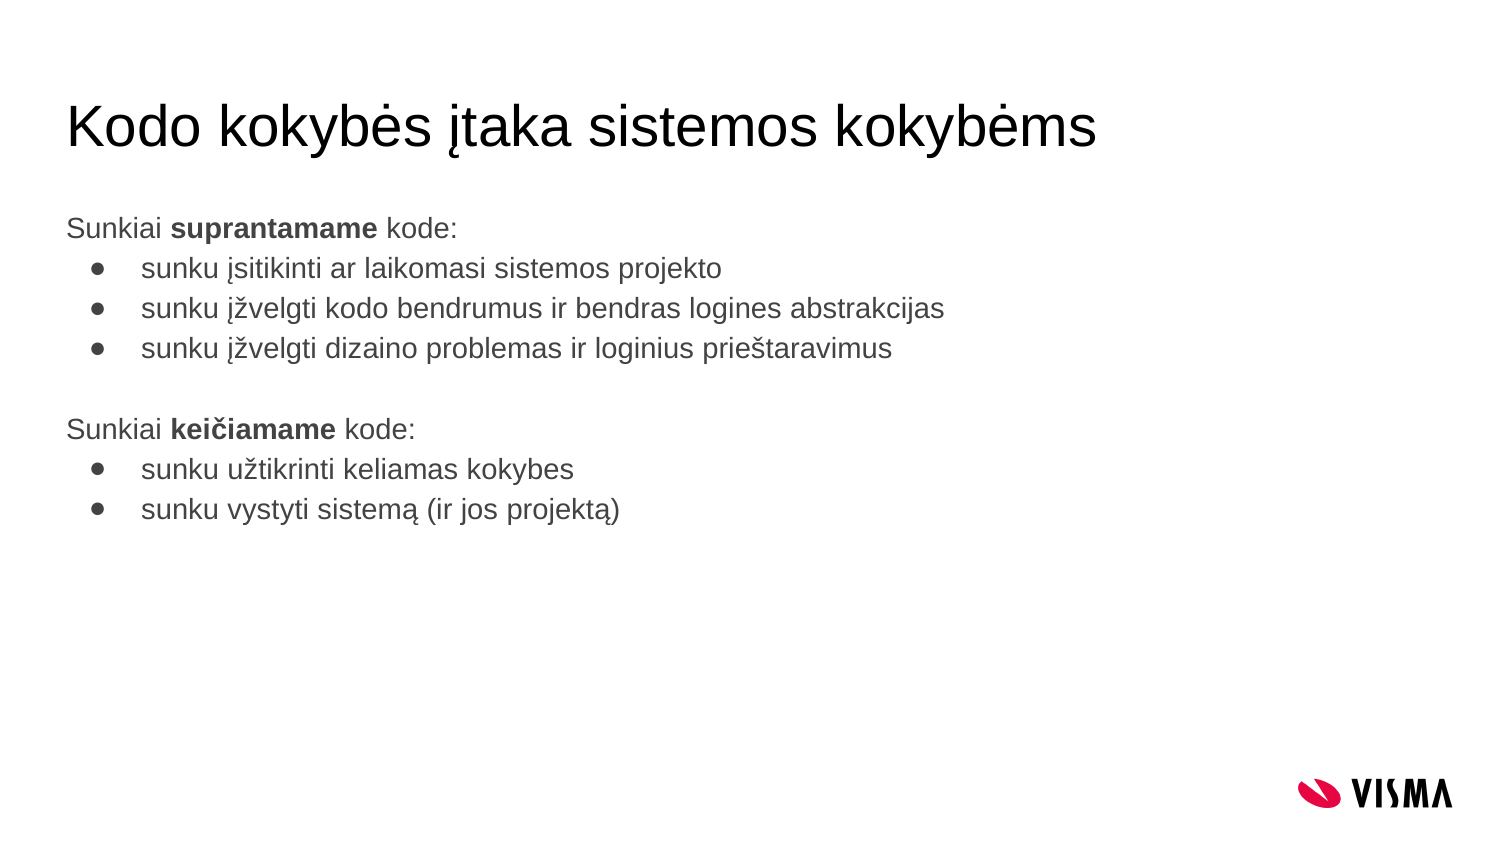

# Kodo kokybės įtaka sistemos kokybėms
Sunkiai suprantamame kode:
sunku įsitikinti ar laikomasi sistemos projekto
sunku įžvelgti kodo bendrumus ir bendras logines abstrakcijas
sunku įžvelgti dizaino problemas ir loginius prieštaravimus

Sunkiai keičiamame kode:
sunku užtikrinti keliamas kokybes
sunku vystyti sistemą (ir jos projektą)